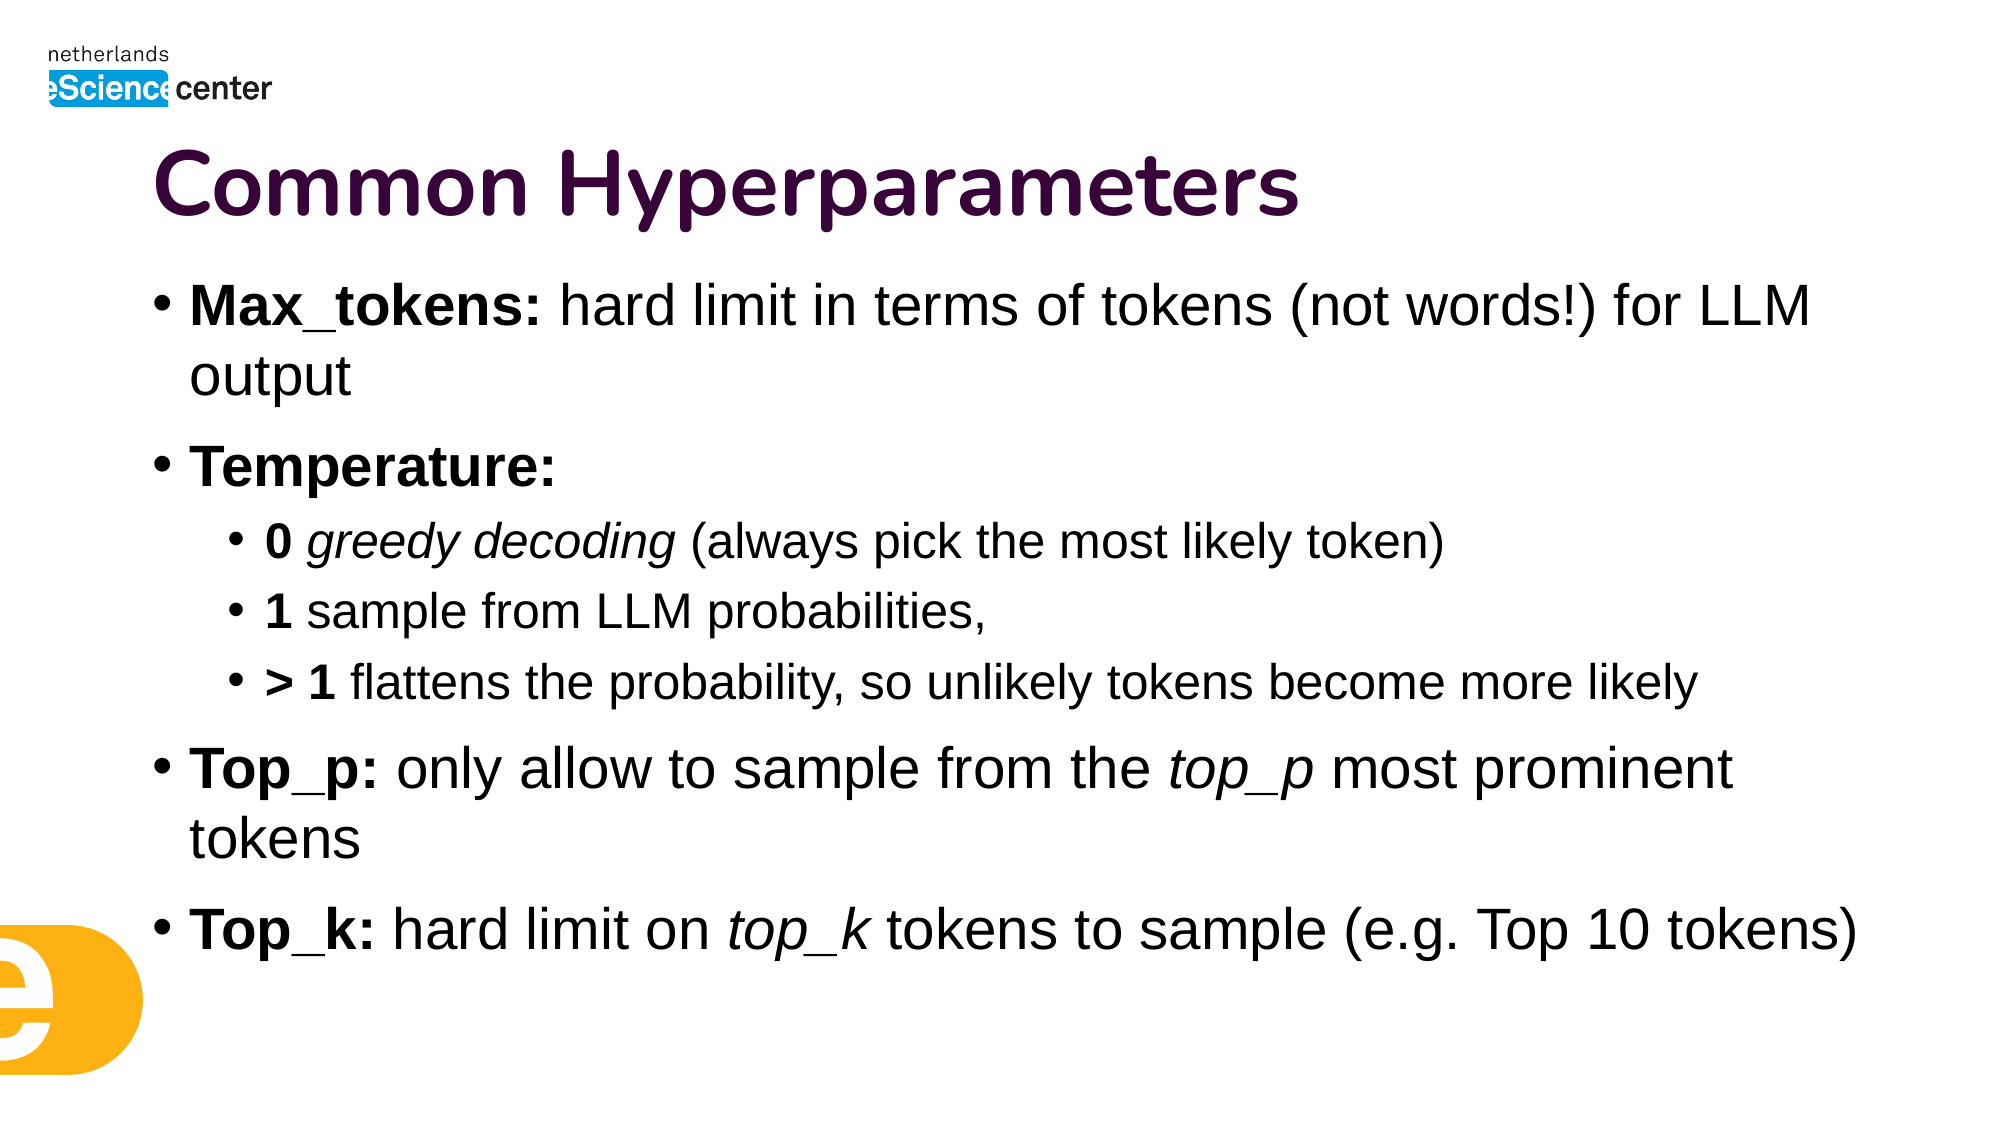

# Common Hyperparameters
Max_tokens: hard limit in terms of tokens (not words!) for LLM output
Temperature:
0 greedy decoding (always pick the most likely token)
1 sample from LLM probabilities,
> 1 flattens the probability, so unlikely tokens become more likely
Top_p: only allow to sample from the top_p most prominent tokens
Top_k: hard limit on top_k tokens to sample (e.g. Top 10 tokens)